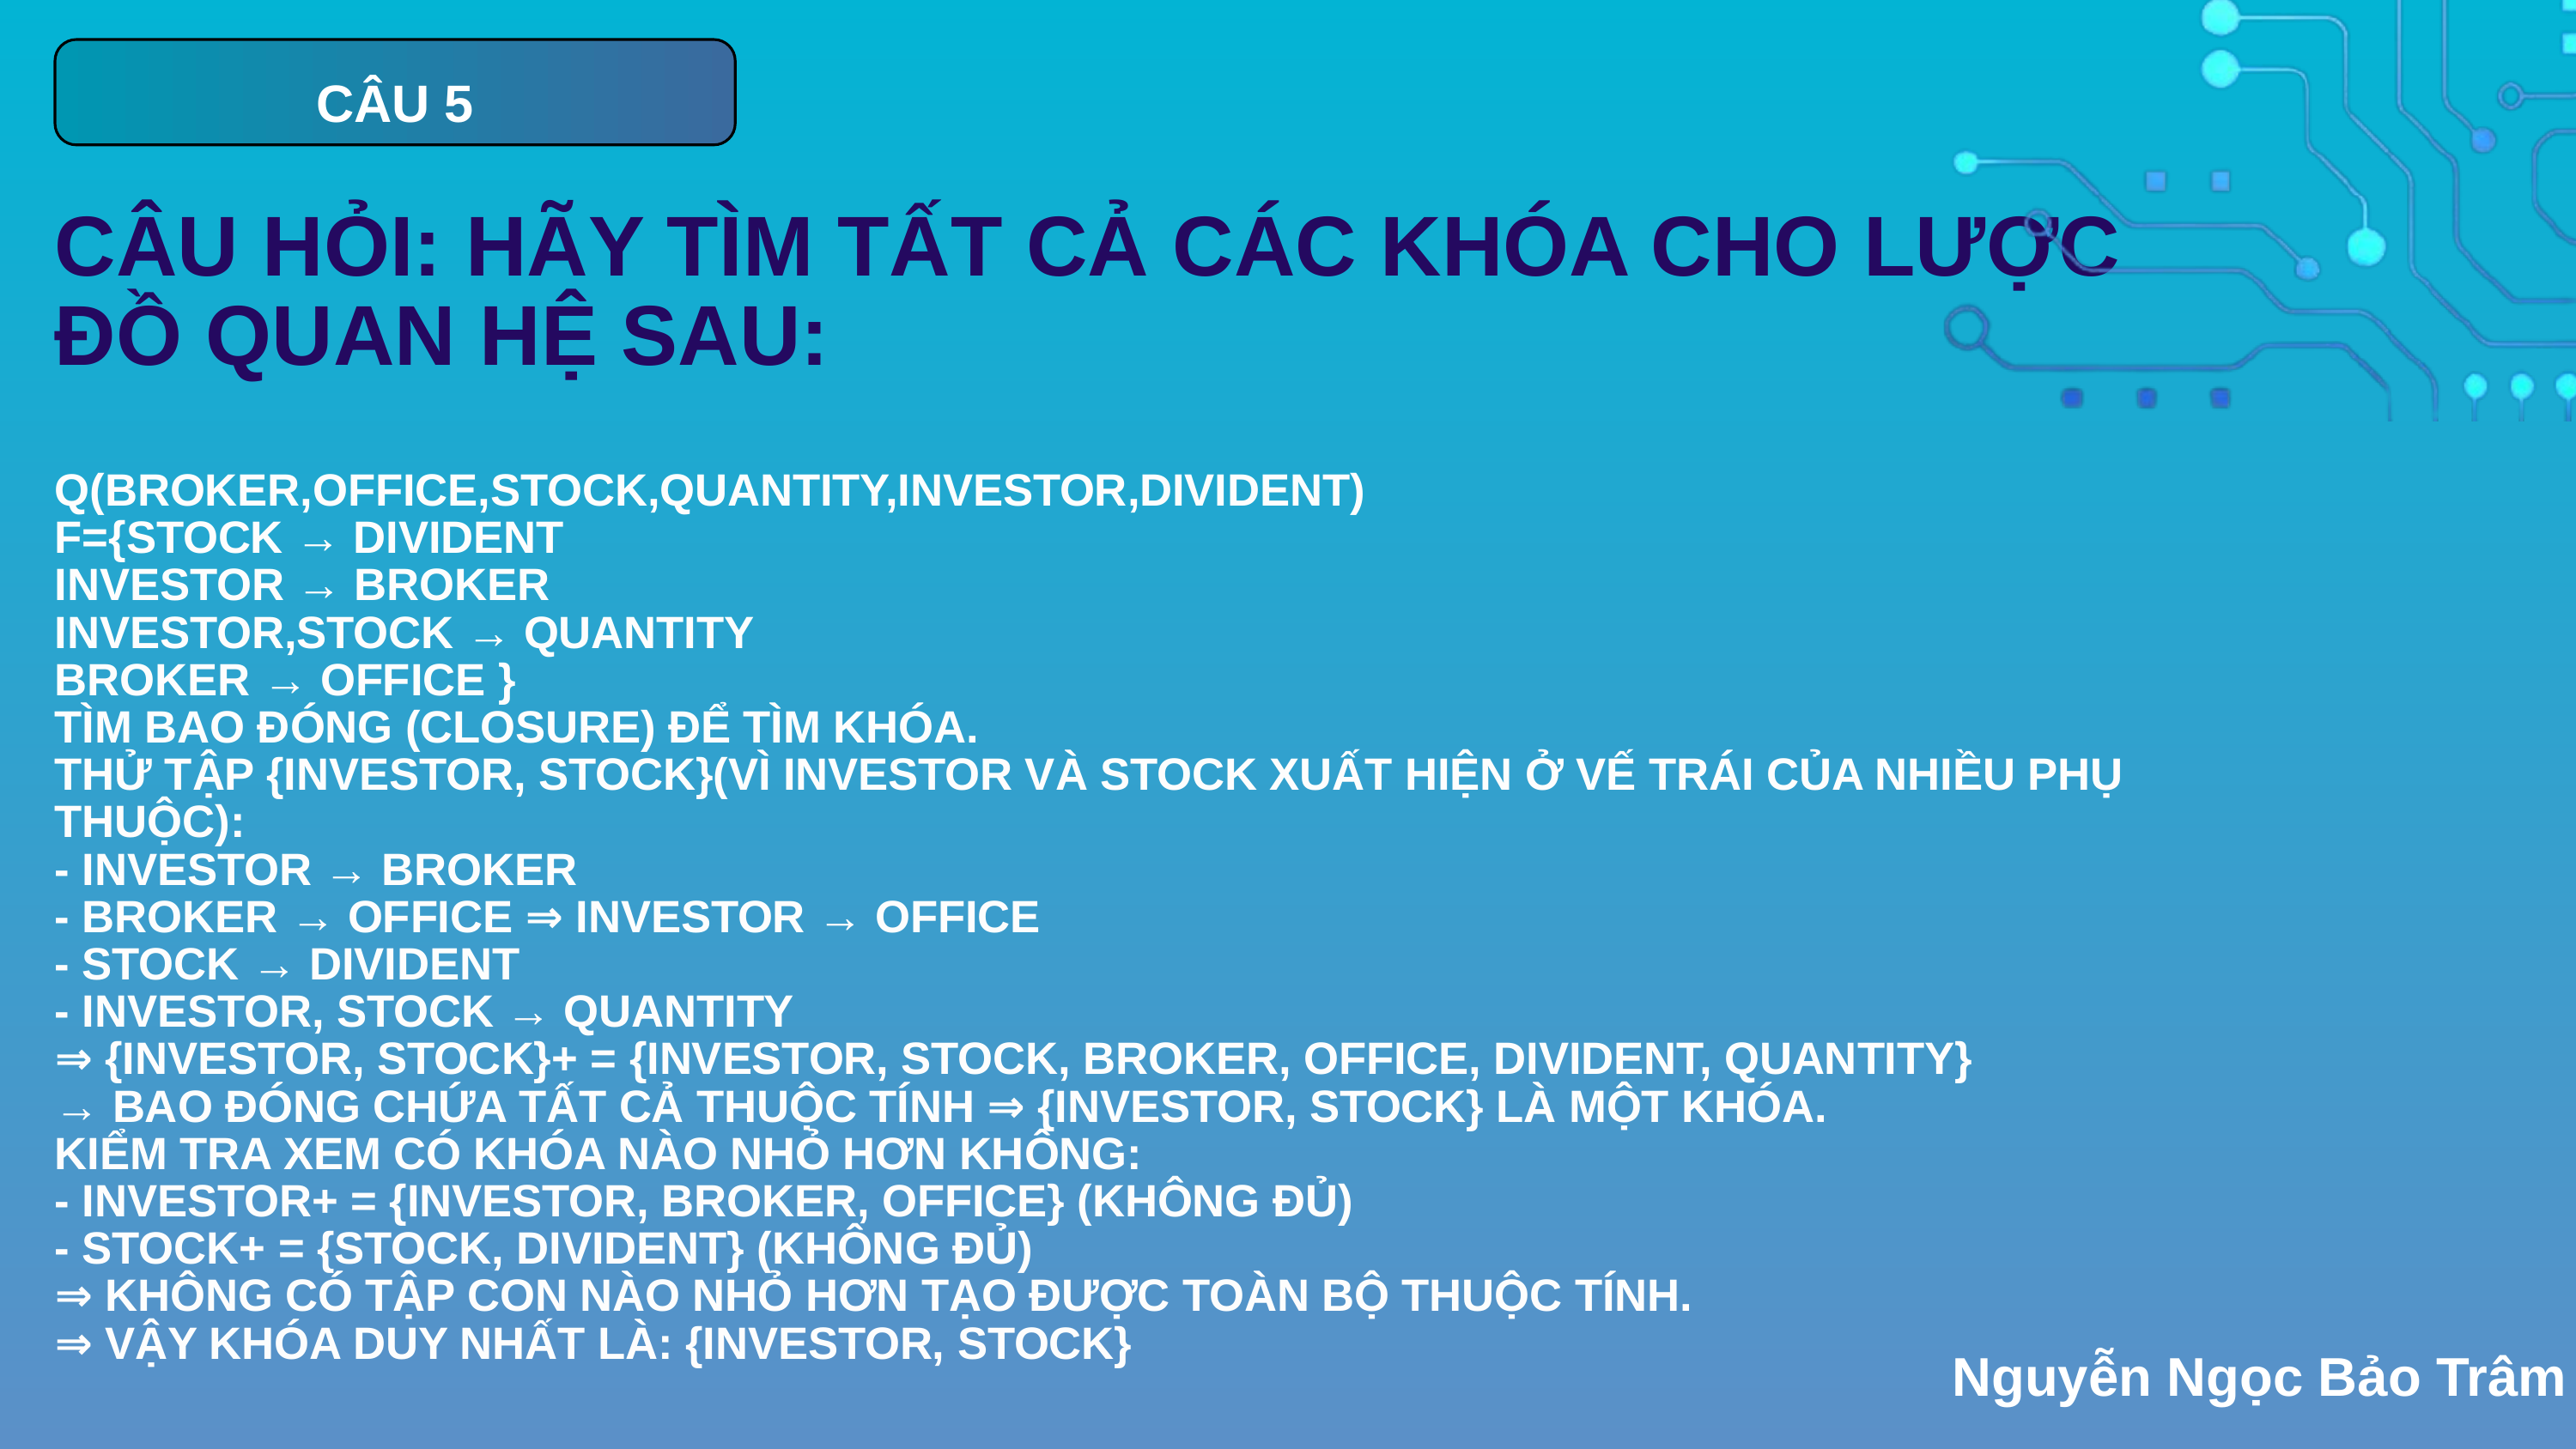

CÂU 5
CÂU HỎI: HÃY TÌM TẤT CẢ CÁC KHÓA CHO LƯỢC ĐỒ QUAN HỆ SAU:
Q(BROKER,OFFICE,STOCK,QUANTITY,INVESTOR,DIVIDENT)
F={STOCK → DIVIDENT
INVESTOR → BROKER
INVESTOR,STOCK → QUANTITY
BROKER → OFFICE }
TÌM BAO ĐÓNG (CLOSURE) ĐỂ TÌM KHÓA.
THỬ TẬP {INVESTOR, STOCK}(VÌ INVESTOR VÀ STOCK XUẤT HIỆN Ở VẾ TRÁI CỦA NHIỀU PHỤ THUỘC):
- INVESTOR → BROKER
- BROKER → OFFICE ⇒ INVESTOR → OFFICE
- STOCK → DIVIDENT
- INVESTOR, STOCK → QUANTITY
⇒ {INVESTOR, STOCK}+ = {INVESTOR, STOCK, BROKER, OFFICE, DIVIDENT, QUANTITY}
→ BAO ĐÓNG CHỨA TẤT CẢ THUỘC TÍNH ⇒ {INVESTOR, STOCK} LÀ MỘT KHÓA.
KIỂM TRA XEM CÓ KHÓA NÀO NHỎ HƠN KHÔNG:
- INVESTOR+ = {INVESTOR, BROKER, OFFICE} (KHÔNG ĐỦ)
- STOCK+ = {STOCK, DIVIDENT} (KHÔNG ĐỦ)
⇒ KHÔNG CÓ TẬP CON NÀO NHỎ HƠN TẠO ĐƯỢC TOÀN BỘ THUỘC TÍNH.
⇒ VẬY KHÓA DUY NHẤT LÀ: {INVESTOR, STOCK}

Nguyễn Ngọc Bảo Trâm